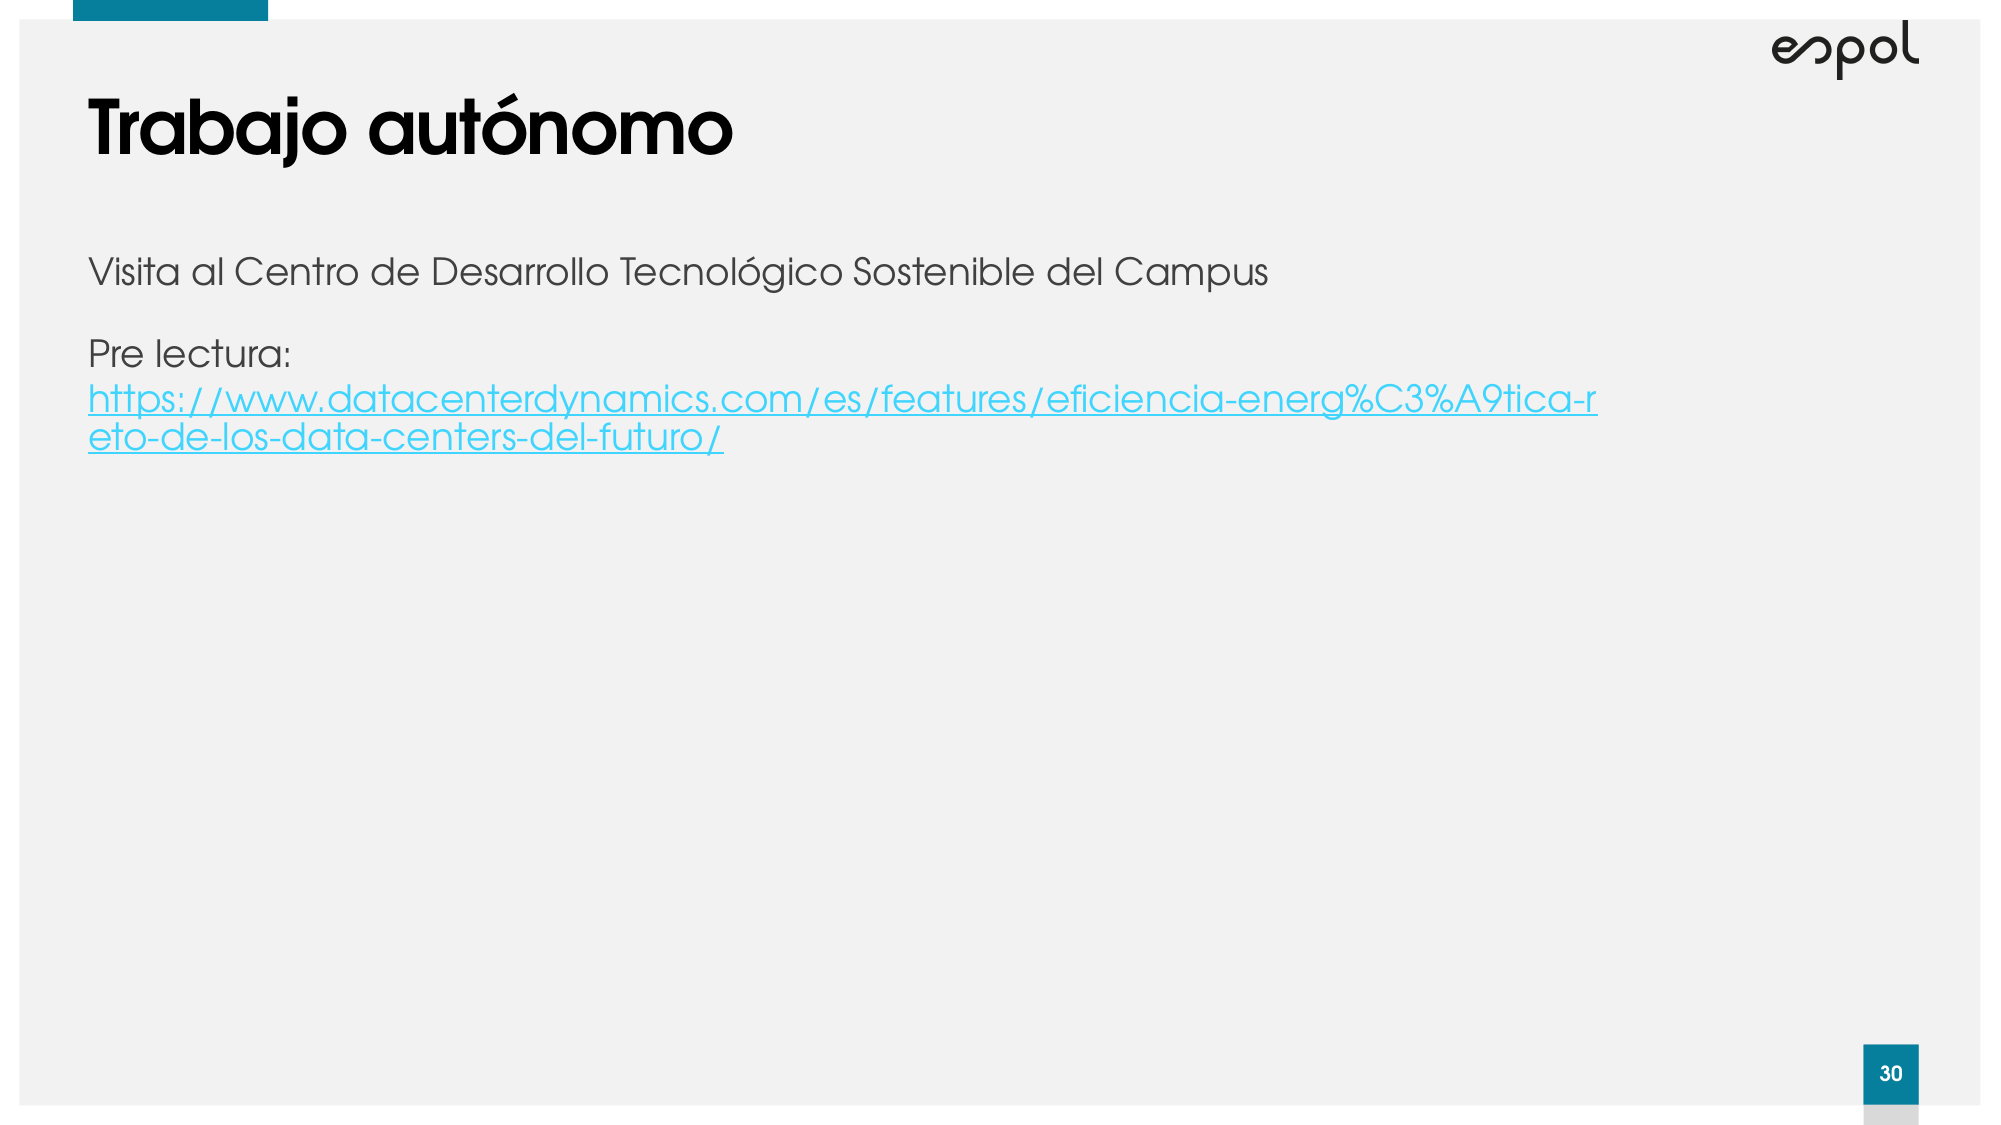

# Trabajo autónomo
Visita al Centro de Desarrollo Tecnológico Sostenible del Campus
Pre lectura: https://www.datacenterdynamics.com/es/features/eficiencia-energ%C3%A9tica-reto-de-los-data-centers-del-futuro/